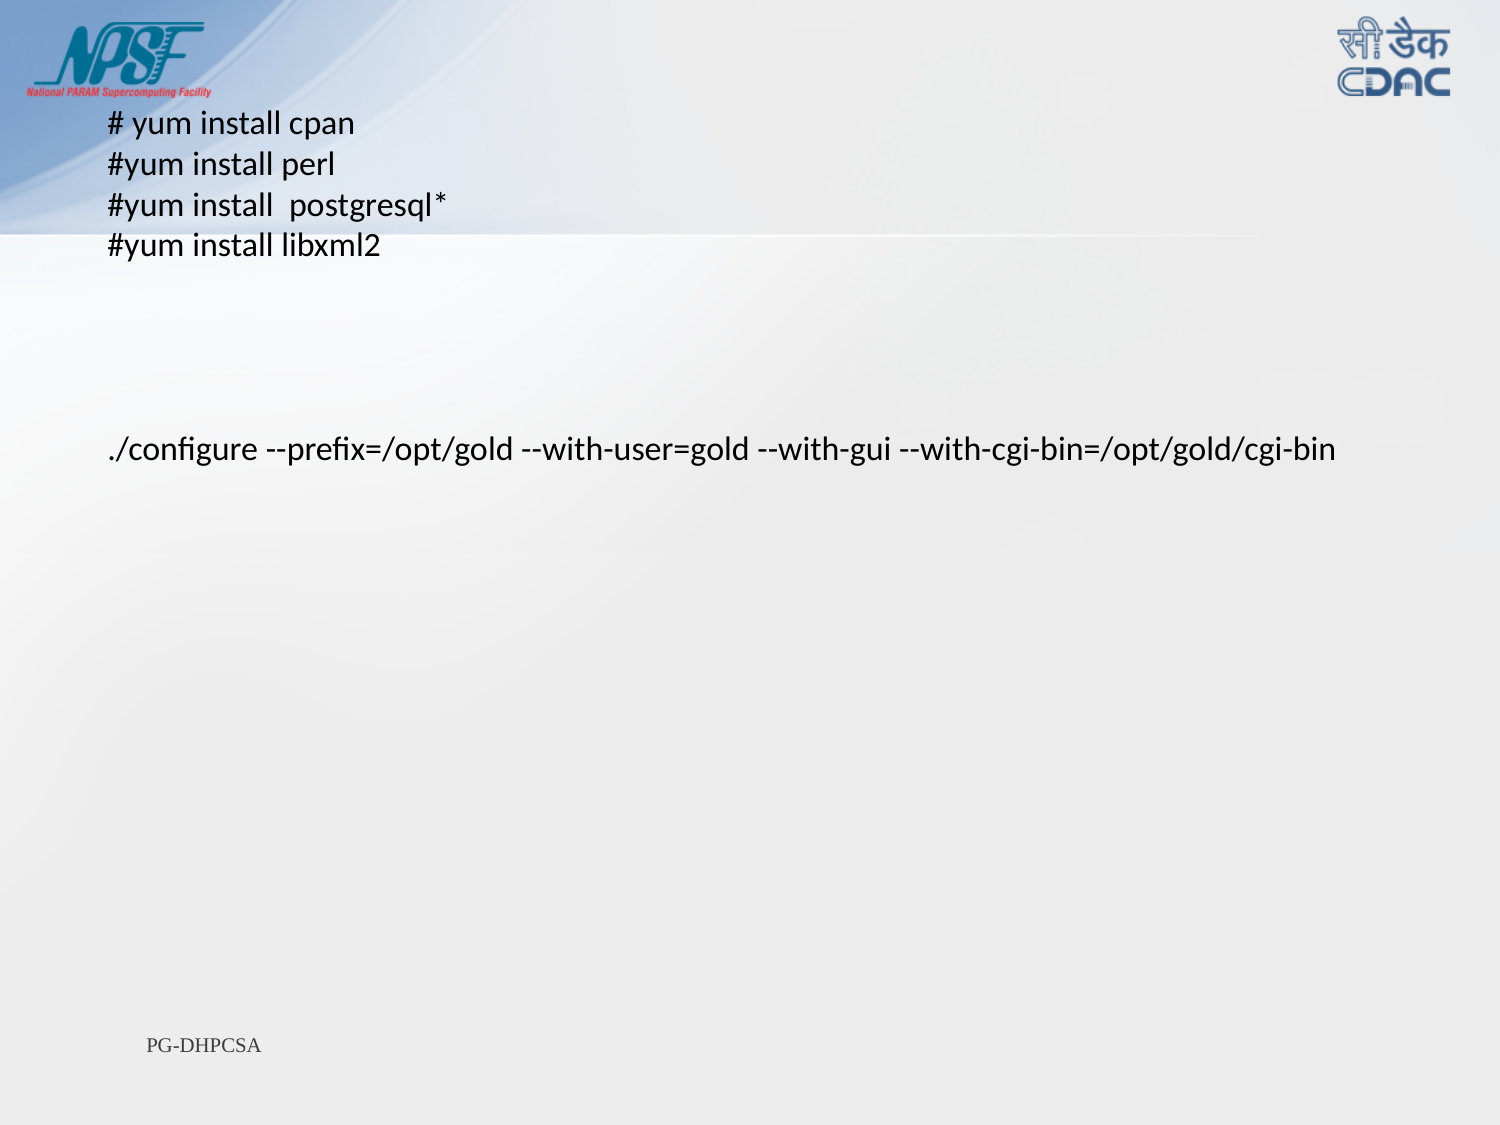

# yum install cpan
#yum install perl
#yum install  postgresql*
#yum install libxml2

./configure --prefix=/opt/gold --with-user=gold --with-gui --with-cgi-bin=/opt/gold/cgi-bin

PG-DHPCSA